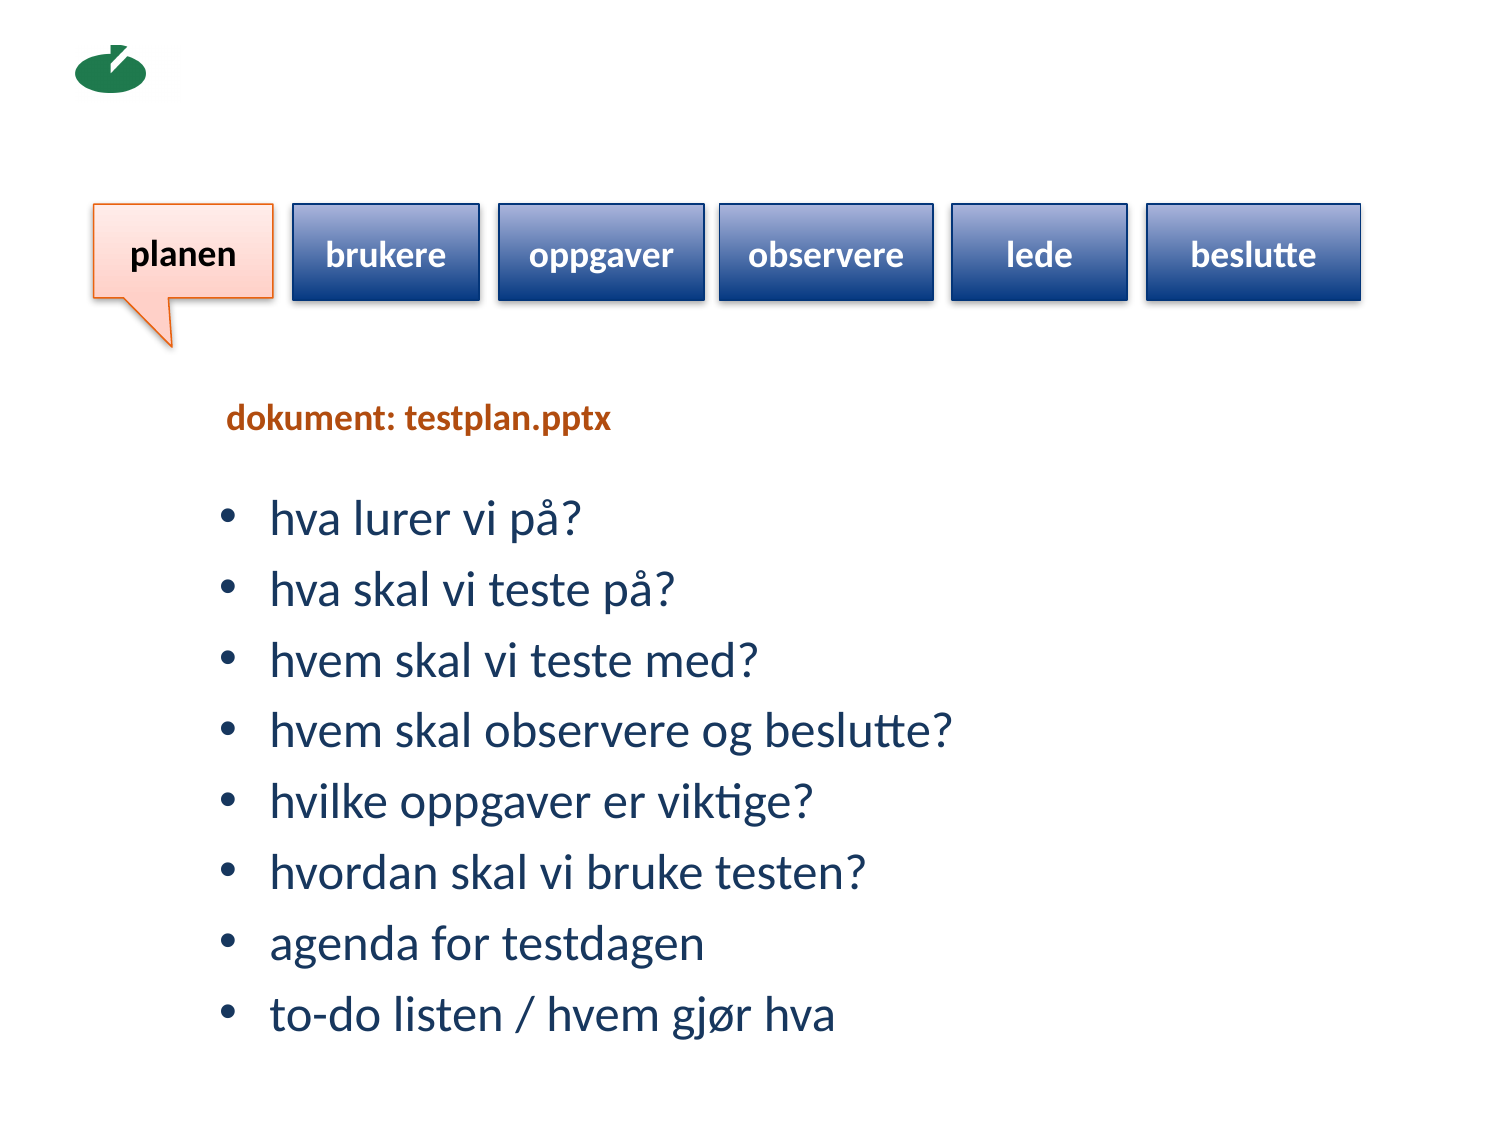

planen
brukere
oppgaver
observere
lede
beslutte
dokument: testplan.pptx
hva lurer vi på?
hva skal vi teste på?
hvem skal vi teste med?
hvem skal observere og beslutte?
hvilke oppgaver er viktige?
hvordan skal vi bruke testen?
agenda for testdagen
to-do listen / hvem gjør hva